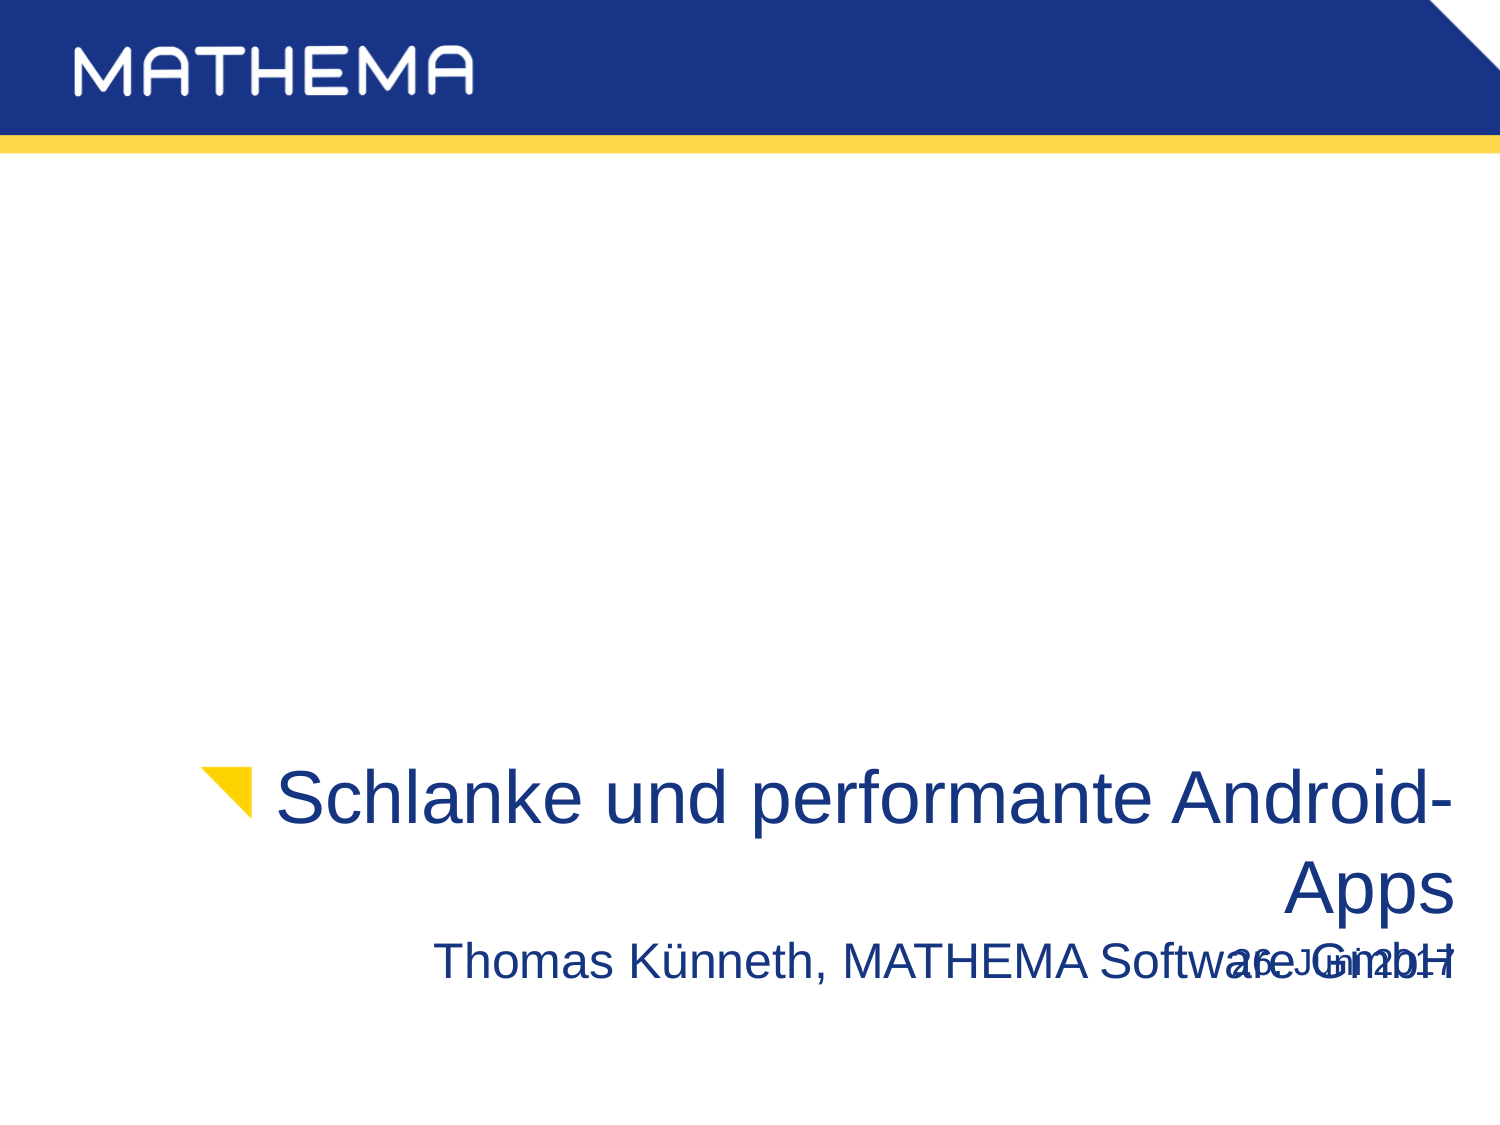

Schlanke und performante Android-Apps
Thomas Künneth, MATHEMA Software GmbH
26. Juni 2017